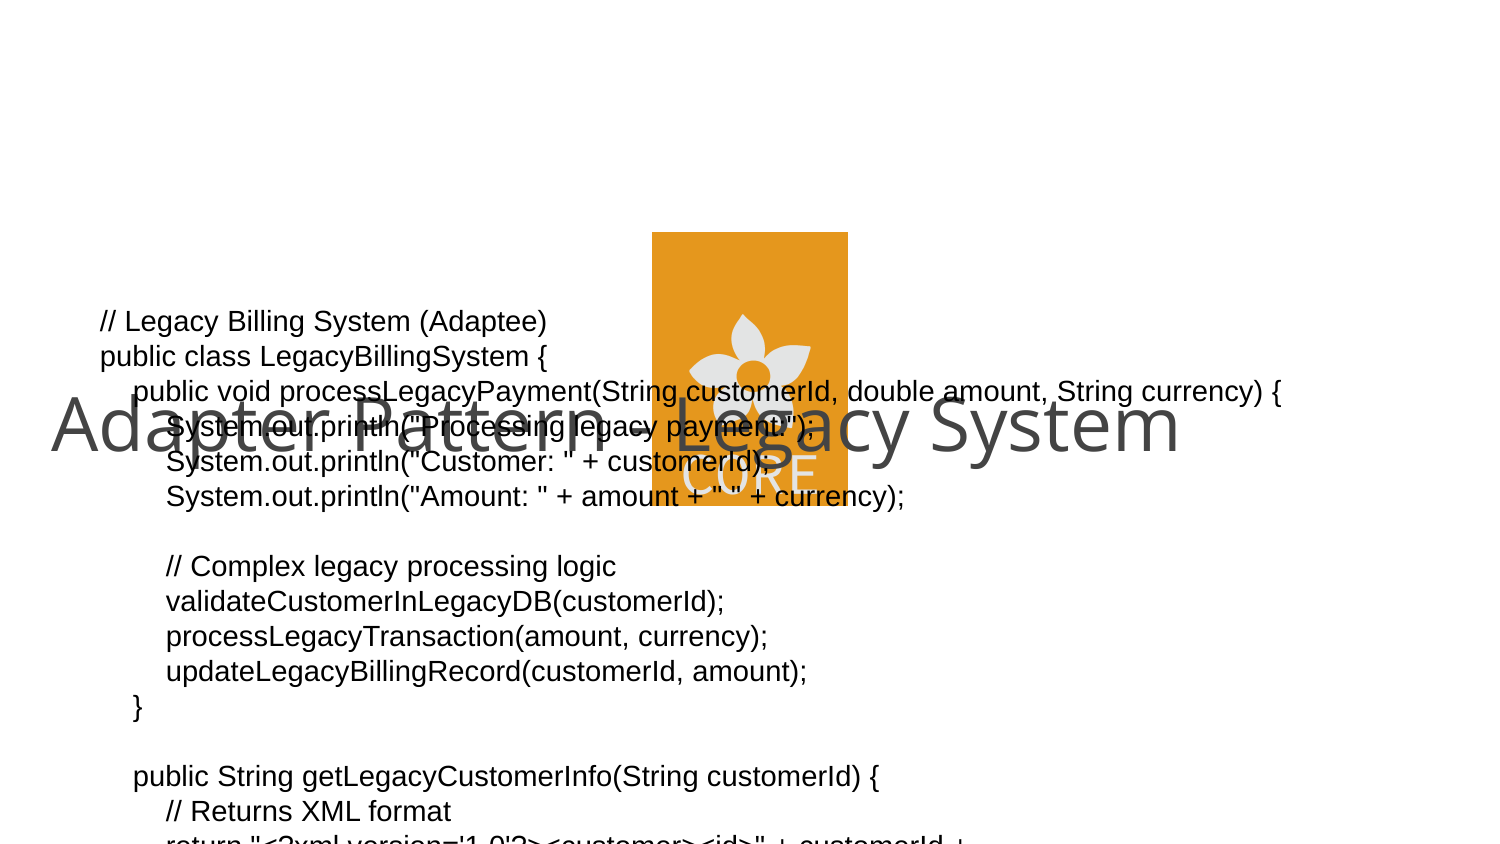

# Adapter Pattern - Legacy System

// Legacy Billing System (Adaptee)
public class LegacyBillingSystem {
    public void processLegacyPayment(String customerId, double amount, String currency) {
        System.out.println("Processing legacy payment:");
        System.out.println("Customer: " + customerId);
        System.out.println("Amount: " + amount + " " + currency);
        // Complex legacy processing logic
        validateCustomerInLegacyDB(customerId);
        processLegacyTransaction(amount, currency);
        updateLegacyBillingRecord(customerId, amount);
    }
    public String getLegacyCustomerInfo(String customerId) {
        // Returns XML format
        return "<?xml version='1.0'?><customer><id>" + customerId +
               "</id><status>ACTIVE</status></customer>";
    }
    private void validateCustomerInLegacyDB(String customerId) {
        // Legacy database operations
    }
    private void processLegacyTransaction(double amount, String currency) {
        // Complex legacy business logic
    }
}
// Modern Interface (Target)
public interface ModernPaymentProcessor {
    PaymentResult processPayment(PaymentRequest request);
    CustomerInfo getCustomer(String customerId);
}
public class PaymentRequest {
    private String customerId;
    private BigDecimal amount;
    private String currency;
    // constructors, getters, setters
}